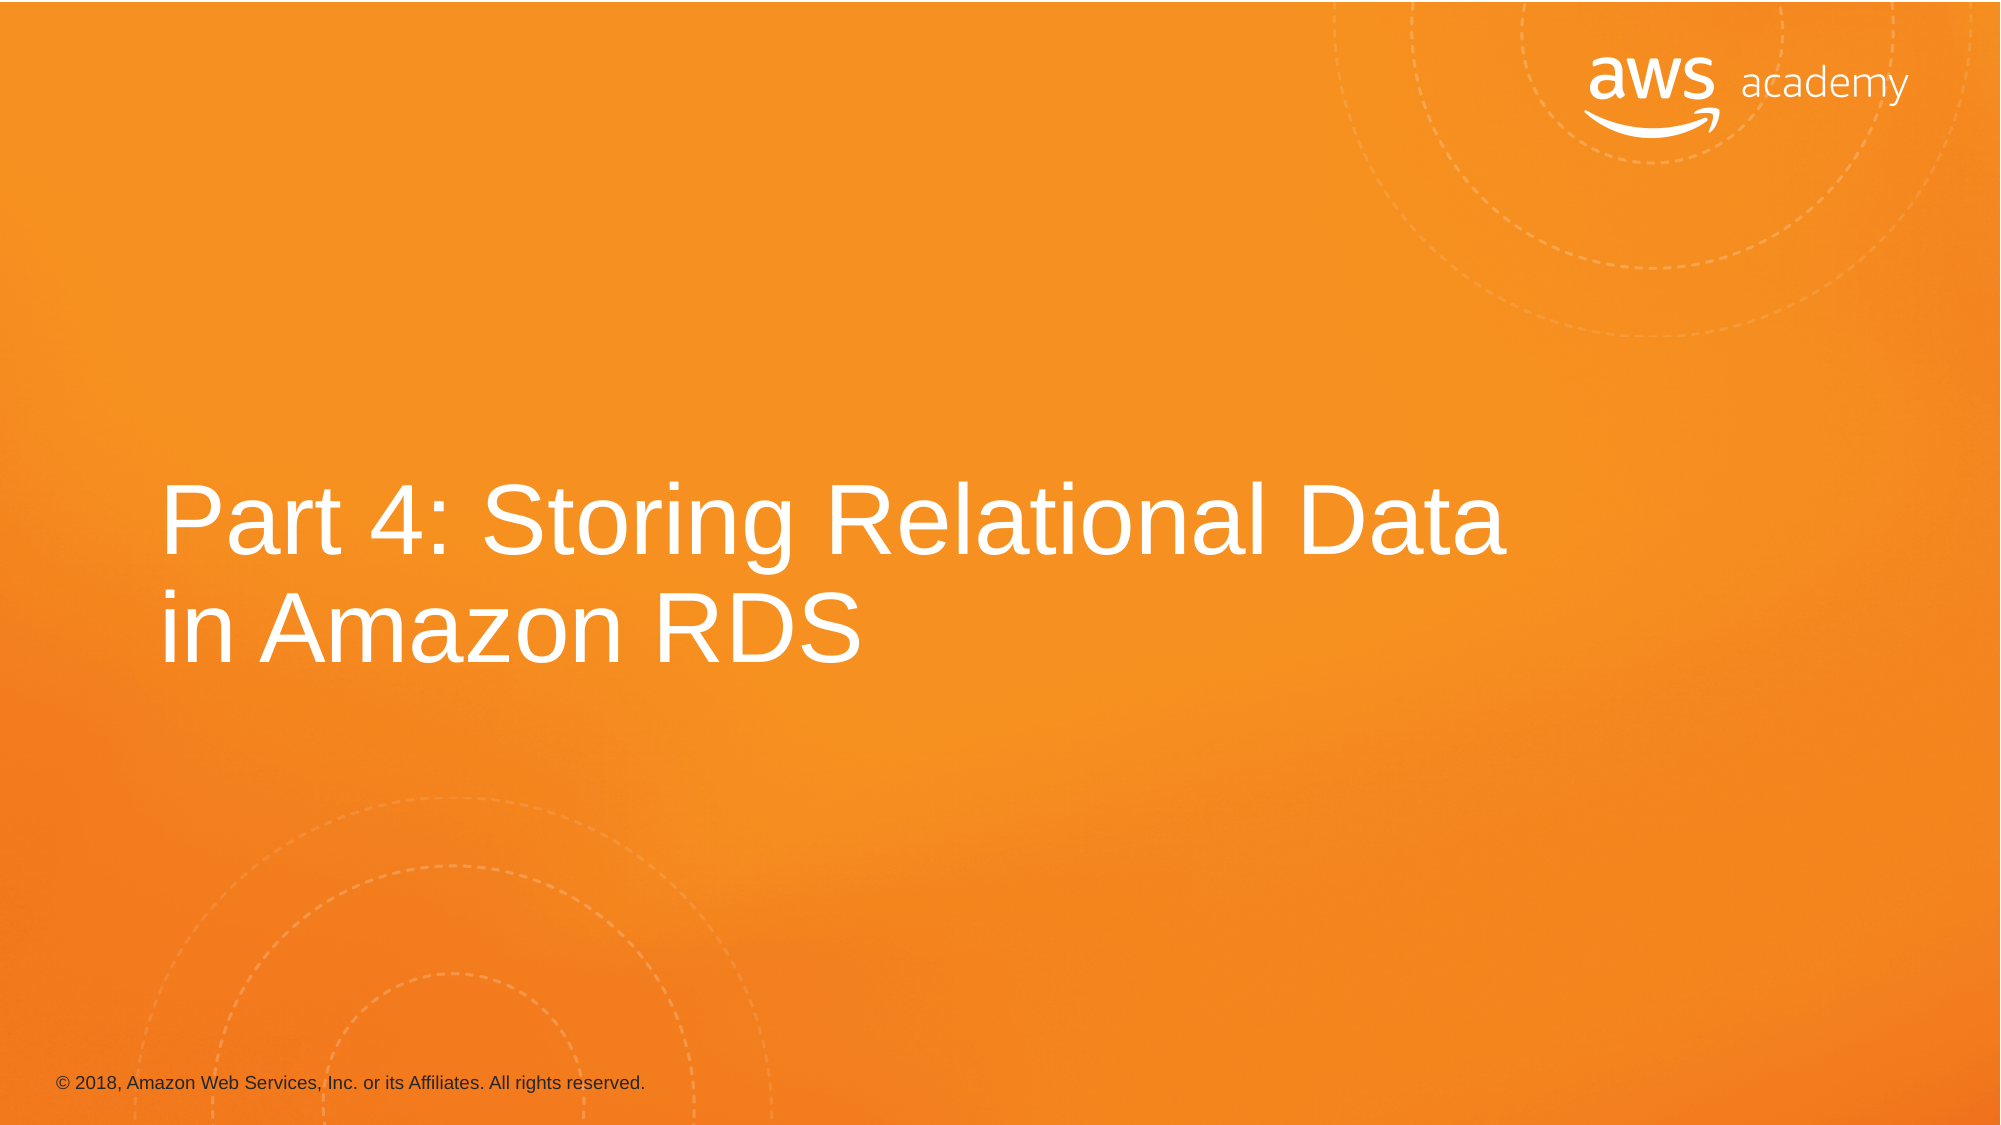

# Part 4: Storing Relational Data in Amazon RDS